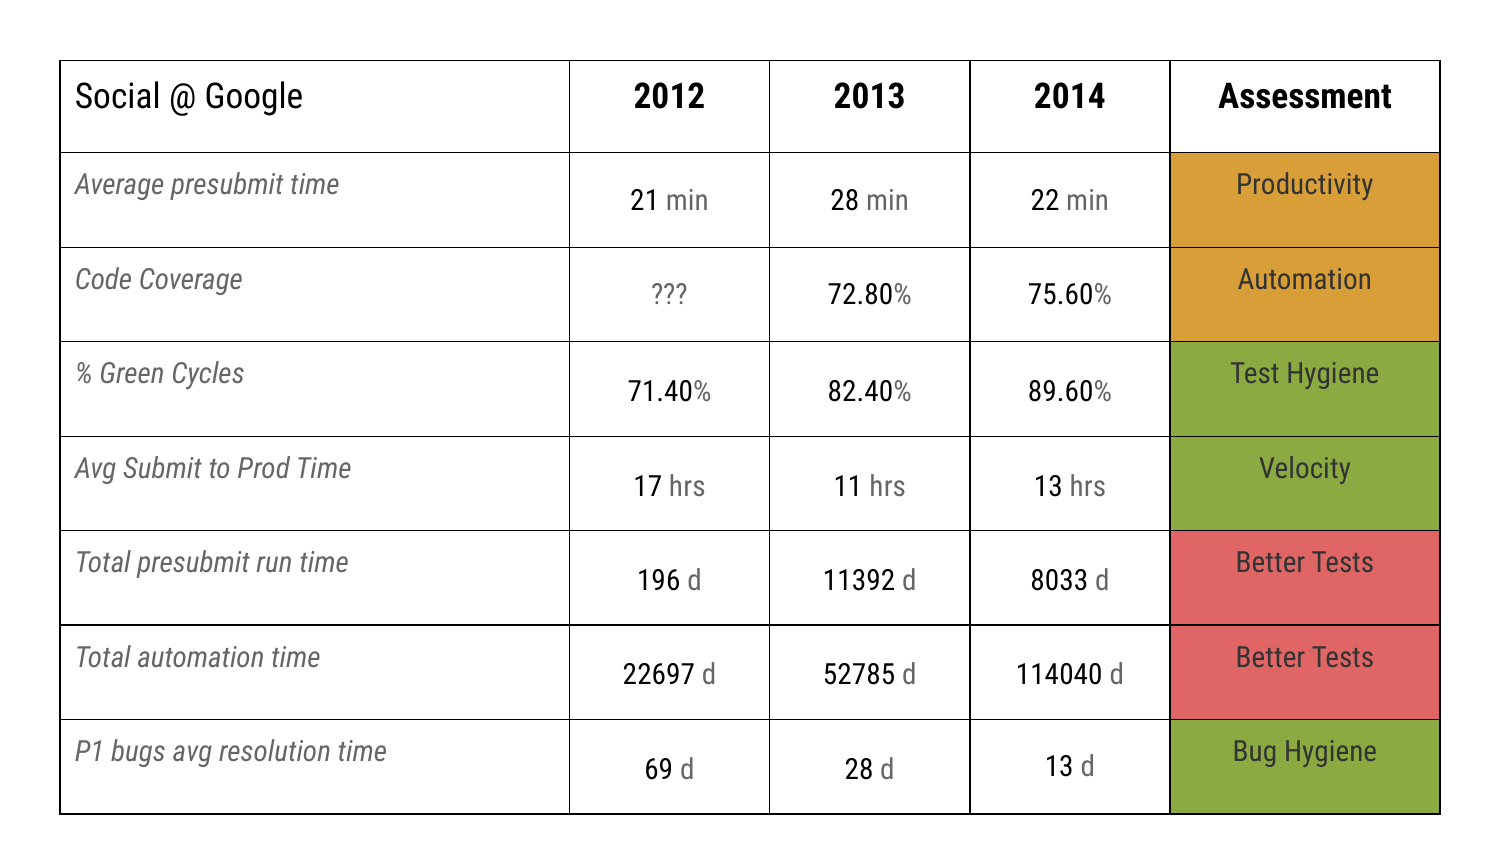

| Social @ Google | 2012 | 2013 | 2014 | Assessment |
| --- | --- | --- | --- | --- |
| Average presubmit time | 21 min | 28 min | 22 min | Productivity |
| Code Coverage | ??? | 72.80% | 75.60% | Automation |
| % Green Cycles | 71.40% | 82.40% | 89.60% | Test Hygiene |
| Avg Submit to Prod Time | 17 hrs | 11 hrs | 13 hrs | Velocity |
| Total presubmit run time | 196 d | 11392 d | 8033 d | Better Tests |
| Total automation time | 22697 d | 52785 d | 114040 d | Better Tests |
| P1 bugs avg resolution time | 69 d | 28 d | 13 d | Bug Hygiene |